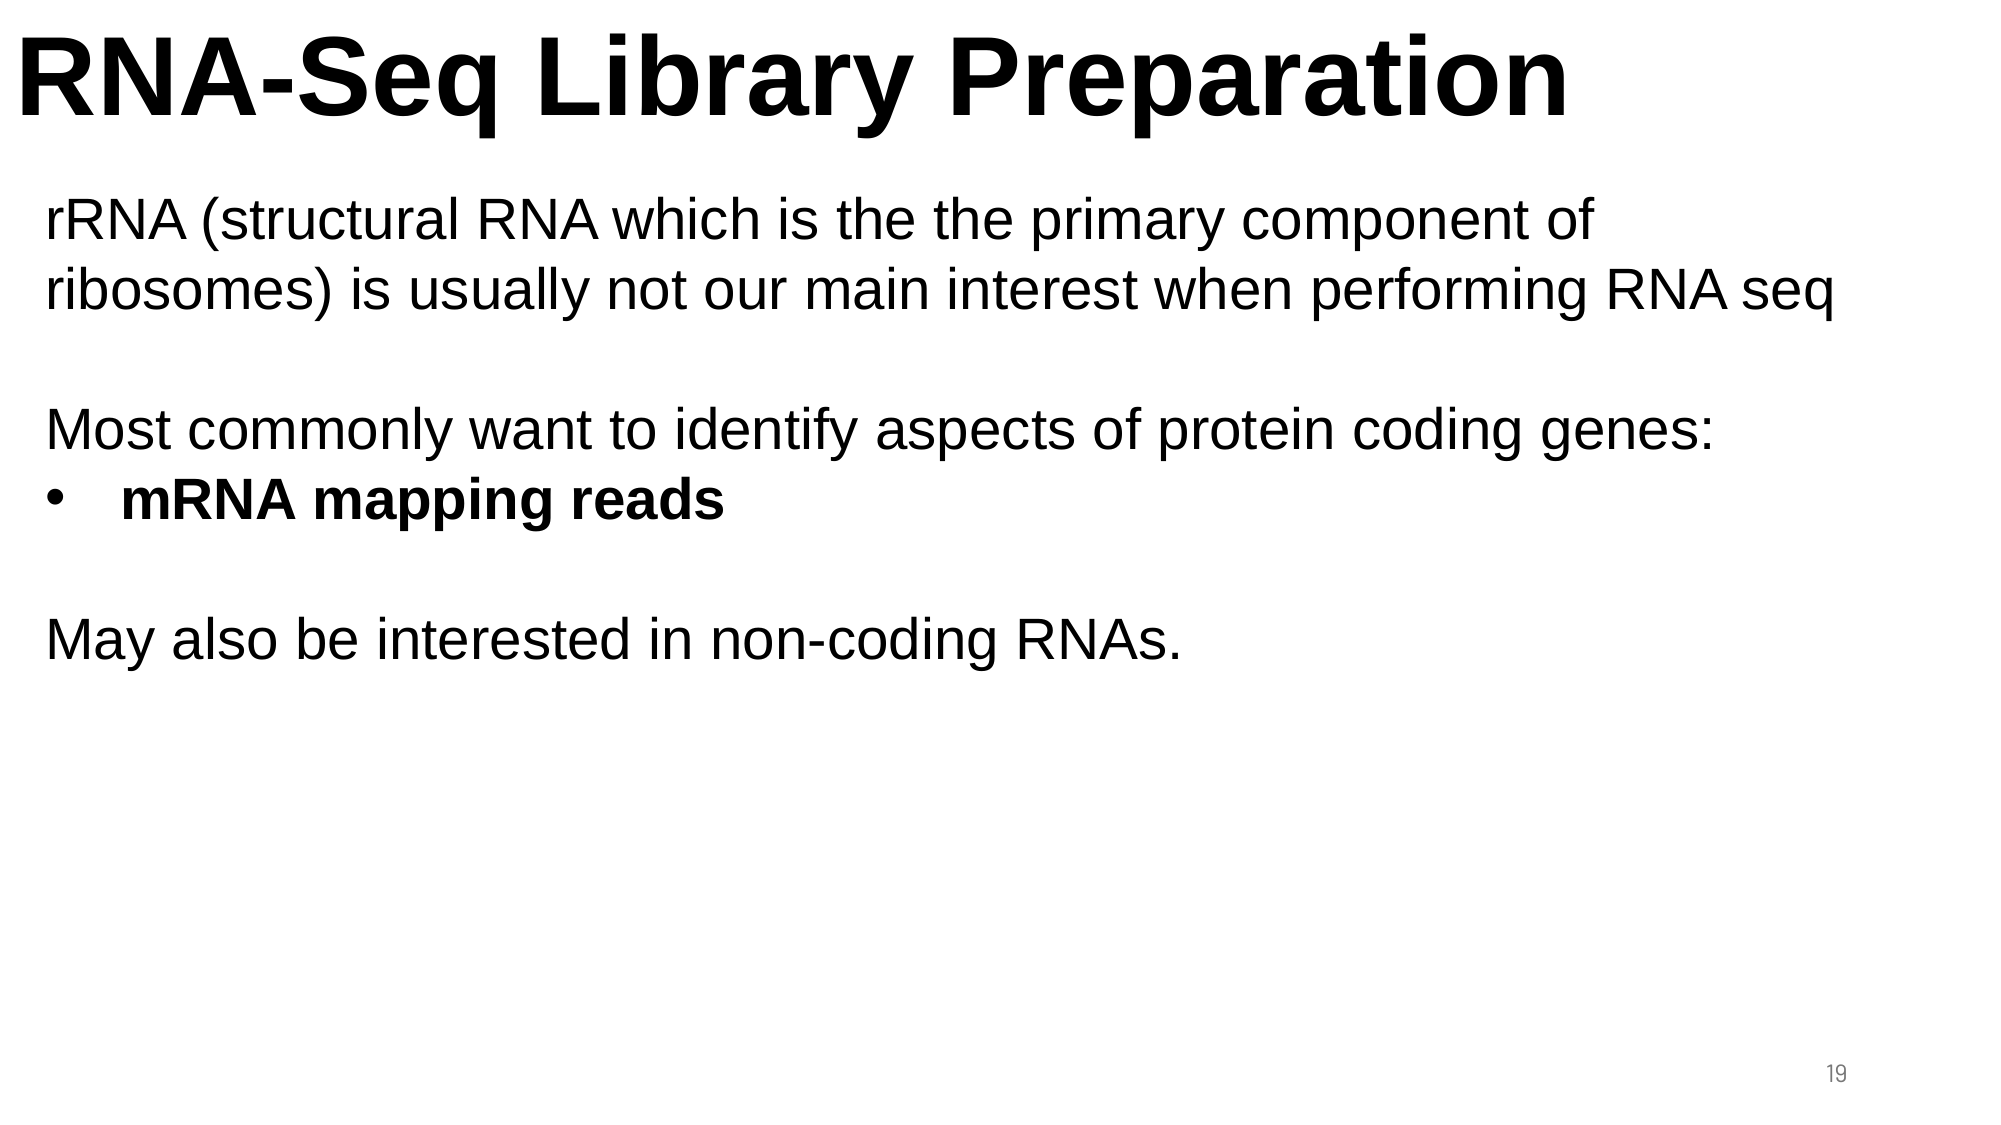

RNA-Seq Library Preparation
rRNA (structural RNA which is the the primary component of ribosomes) is usually not our main interest when performing RNA seq

Most commonly want to identify aspects of protein coding genes:
mRNA mapping reads

May also be interested in non-coding RNAs.

19